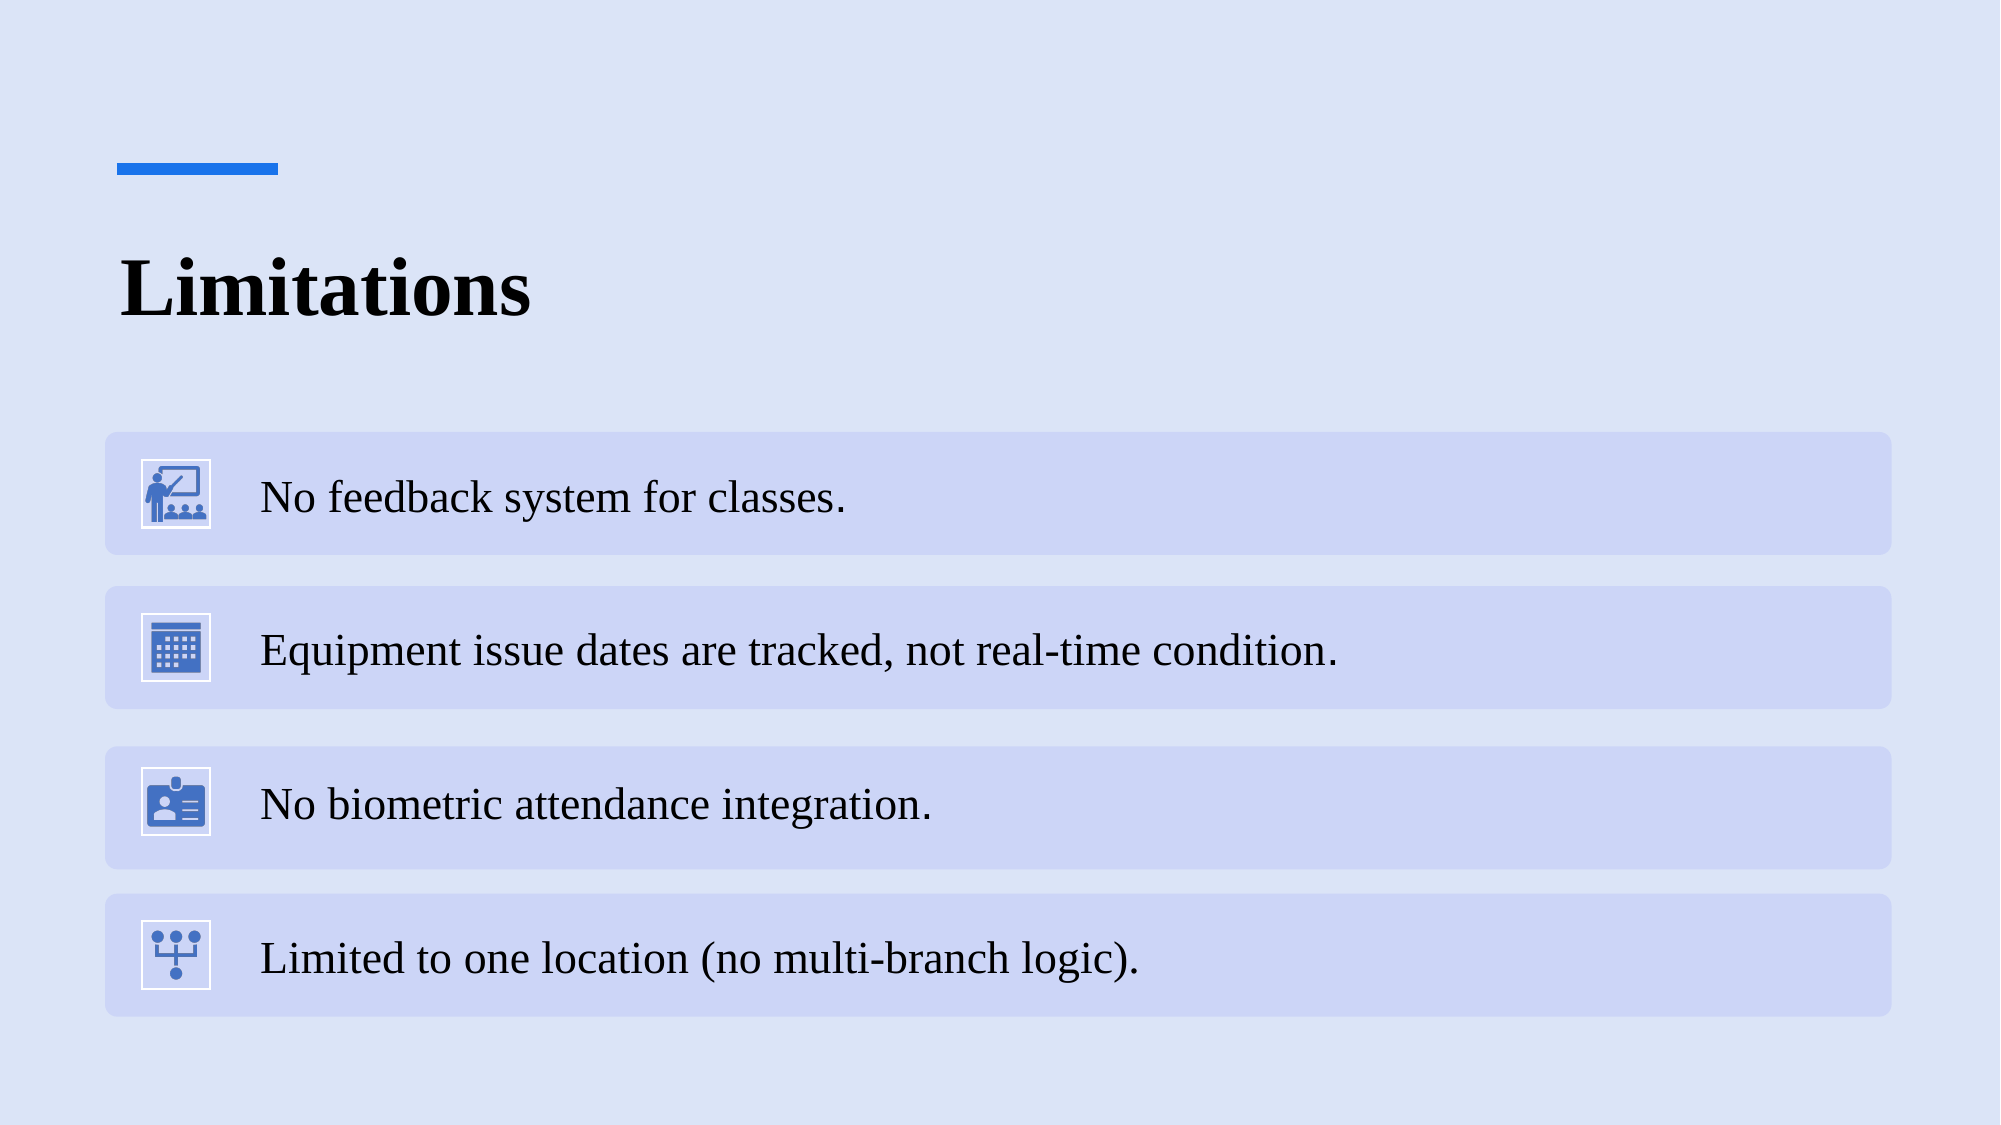

# Limitations
No feedback system for classes.
Equipment issue dates are tracked, not real-time condition.
No biometric attendance integration.
Limited to one location (no multi-branch logic).